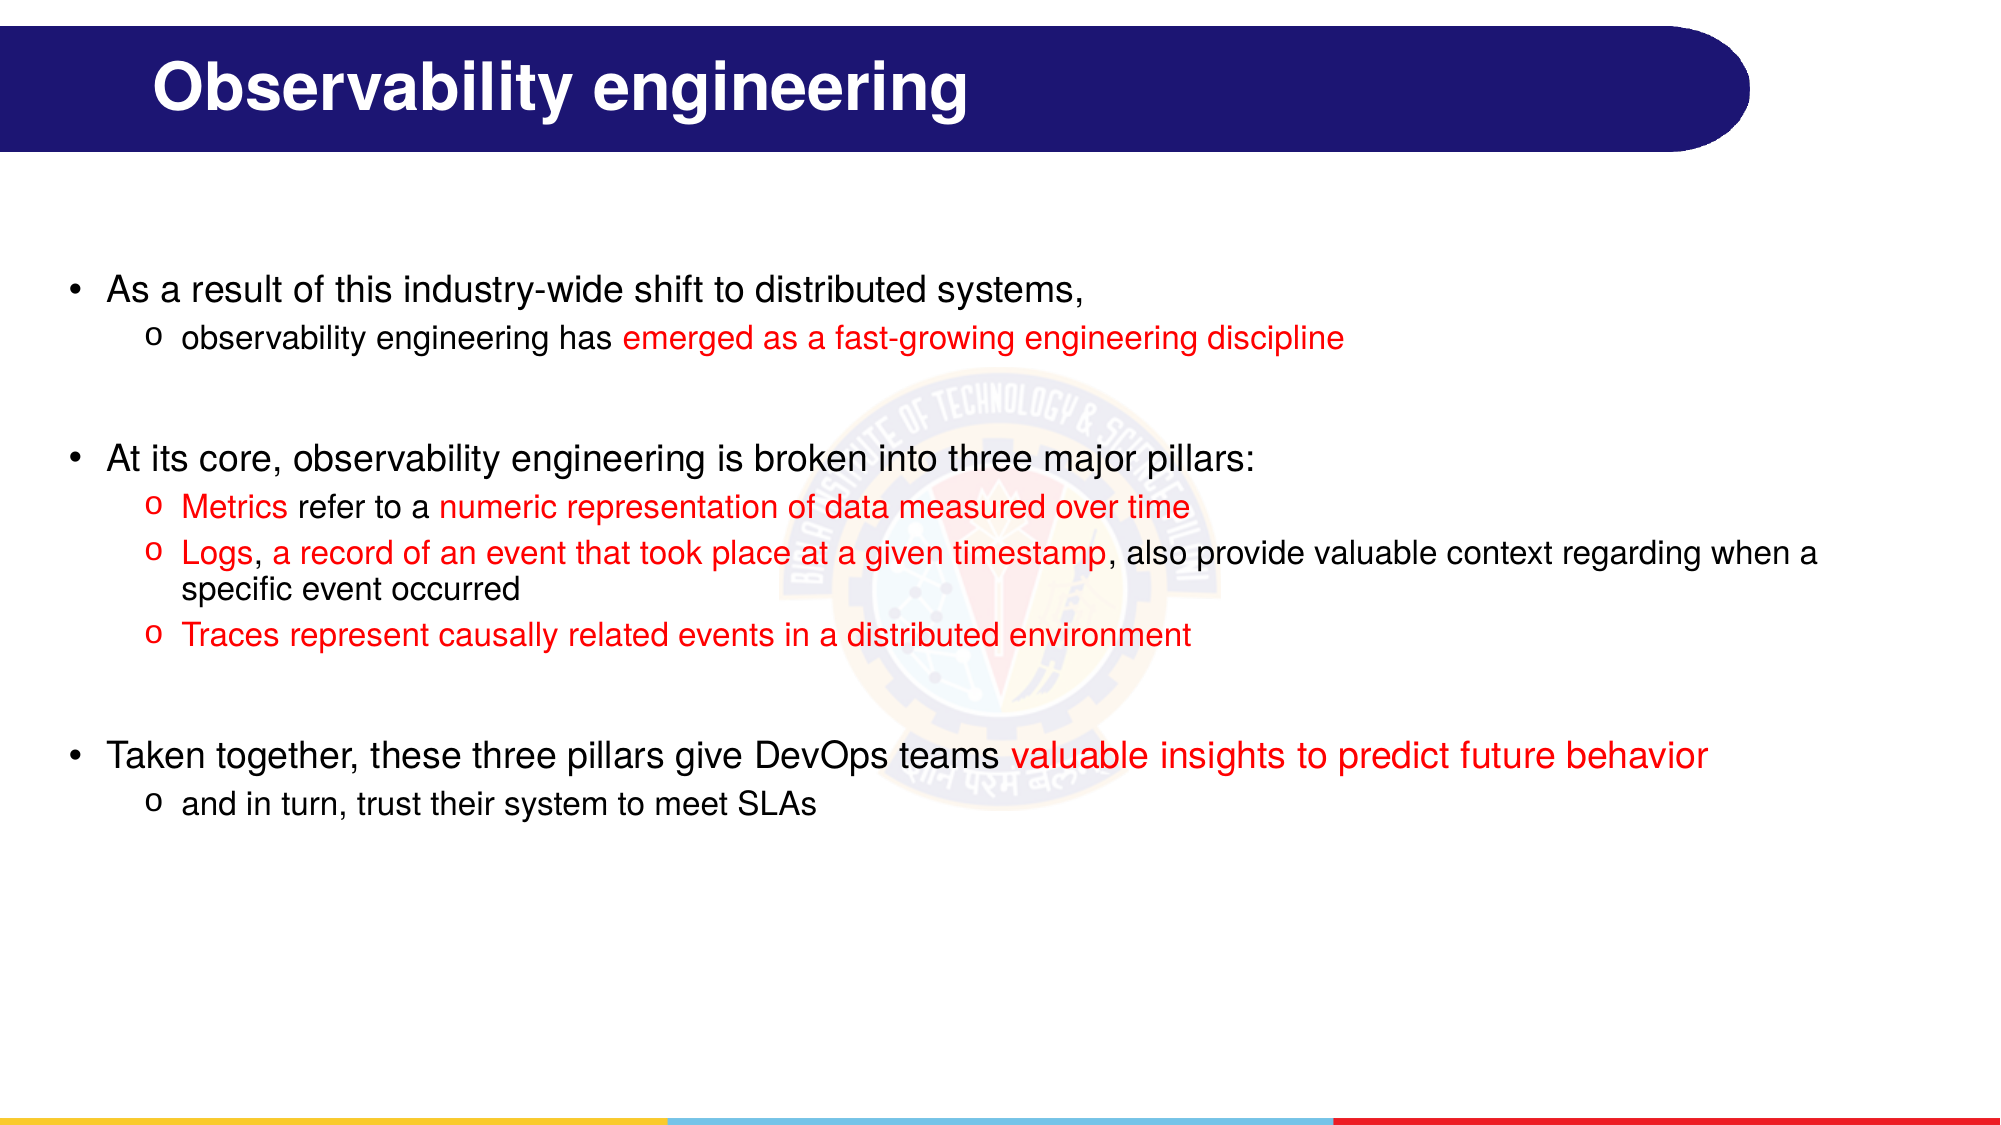

# Observability engineering

As a result of this industry-wide shift to distributed systems,
observability engineering has emerged as a fast-growing engineering discipline

At its core, observability engineering is broken into three major pillars:
Metrics refer to a numeric representation of data measured over time
Logs, a record of an event that took place at a given timestamp, also provide valuable context regarding when a specific event occurred
Traces represent causally related events in a distributed environment

Taken together, these three pillars give DevOps teams valuable insights to predict future behavior
and in turn, trust their system to meet SLAs